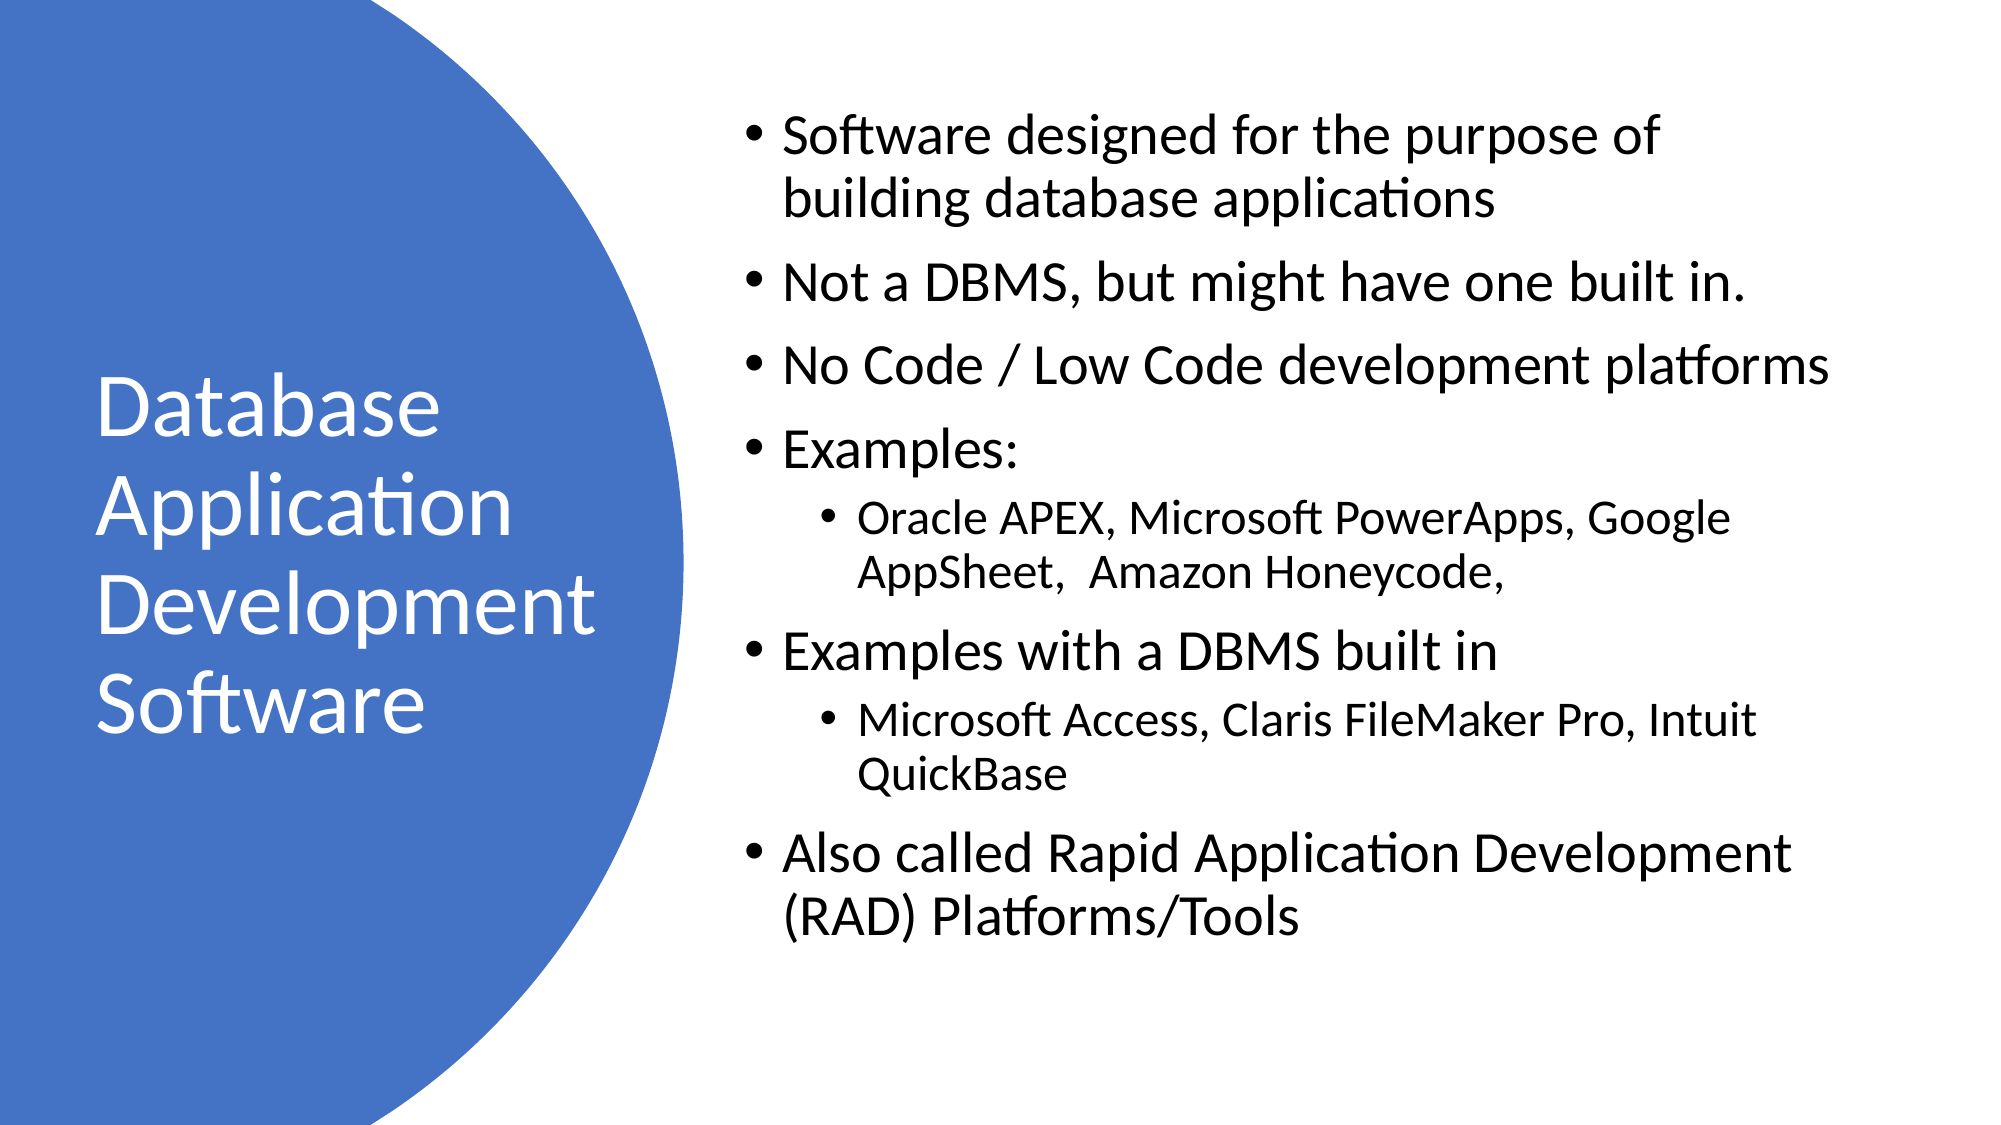

Software designed for the purpose of building database applications
Not a DBMS, but might have one built in.
No Code / Low Code development platforms
Examples:
Oracle APEX, Microsoft PowerApps, Google AppSheet,  Amazon Honeycode,
Examples with a DBMS built in
Microsoft Access, Claris FileMaker Pro, Intuit QuickBase
Also called Rapid Application Development (RAD) Platforms/Tools

# Database Application Development Software